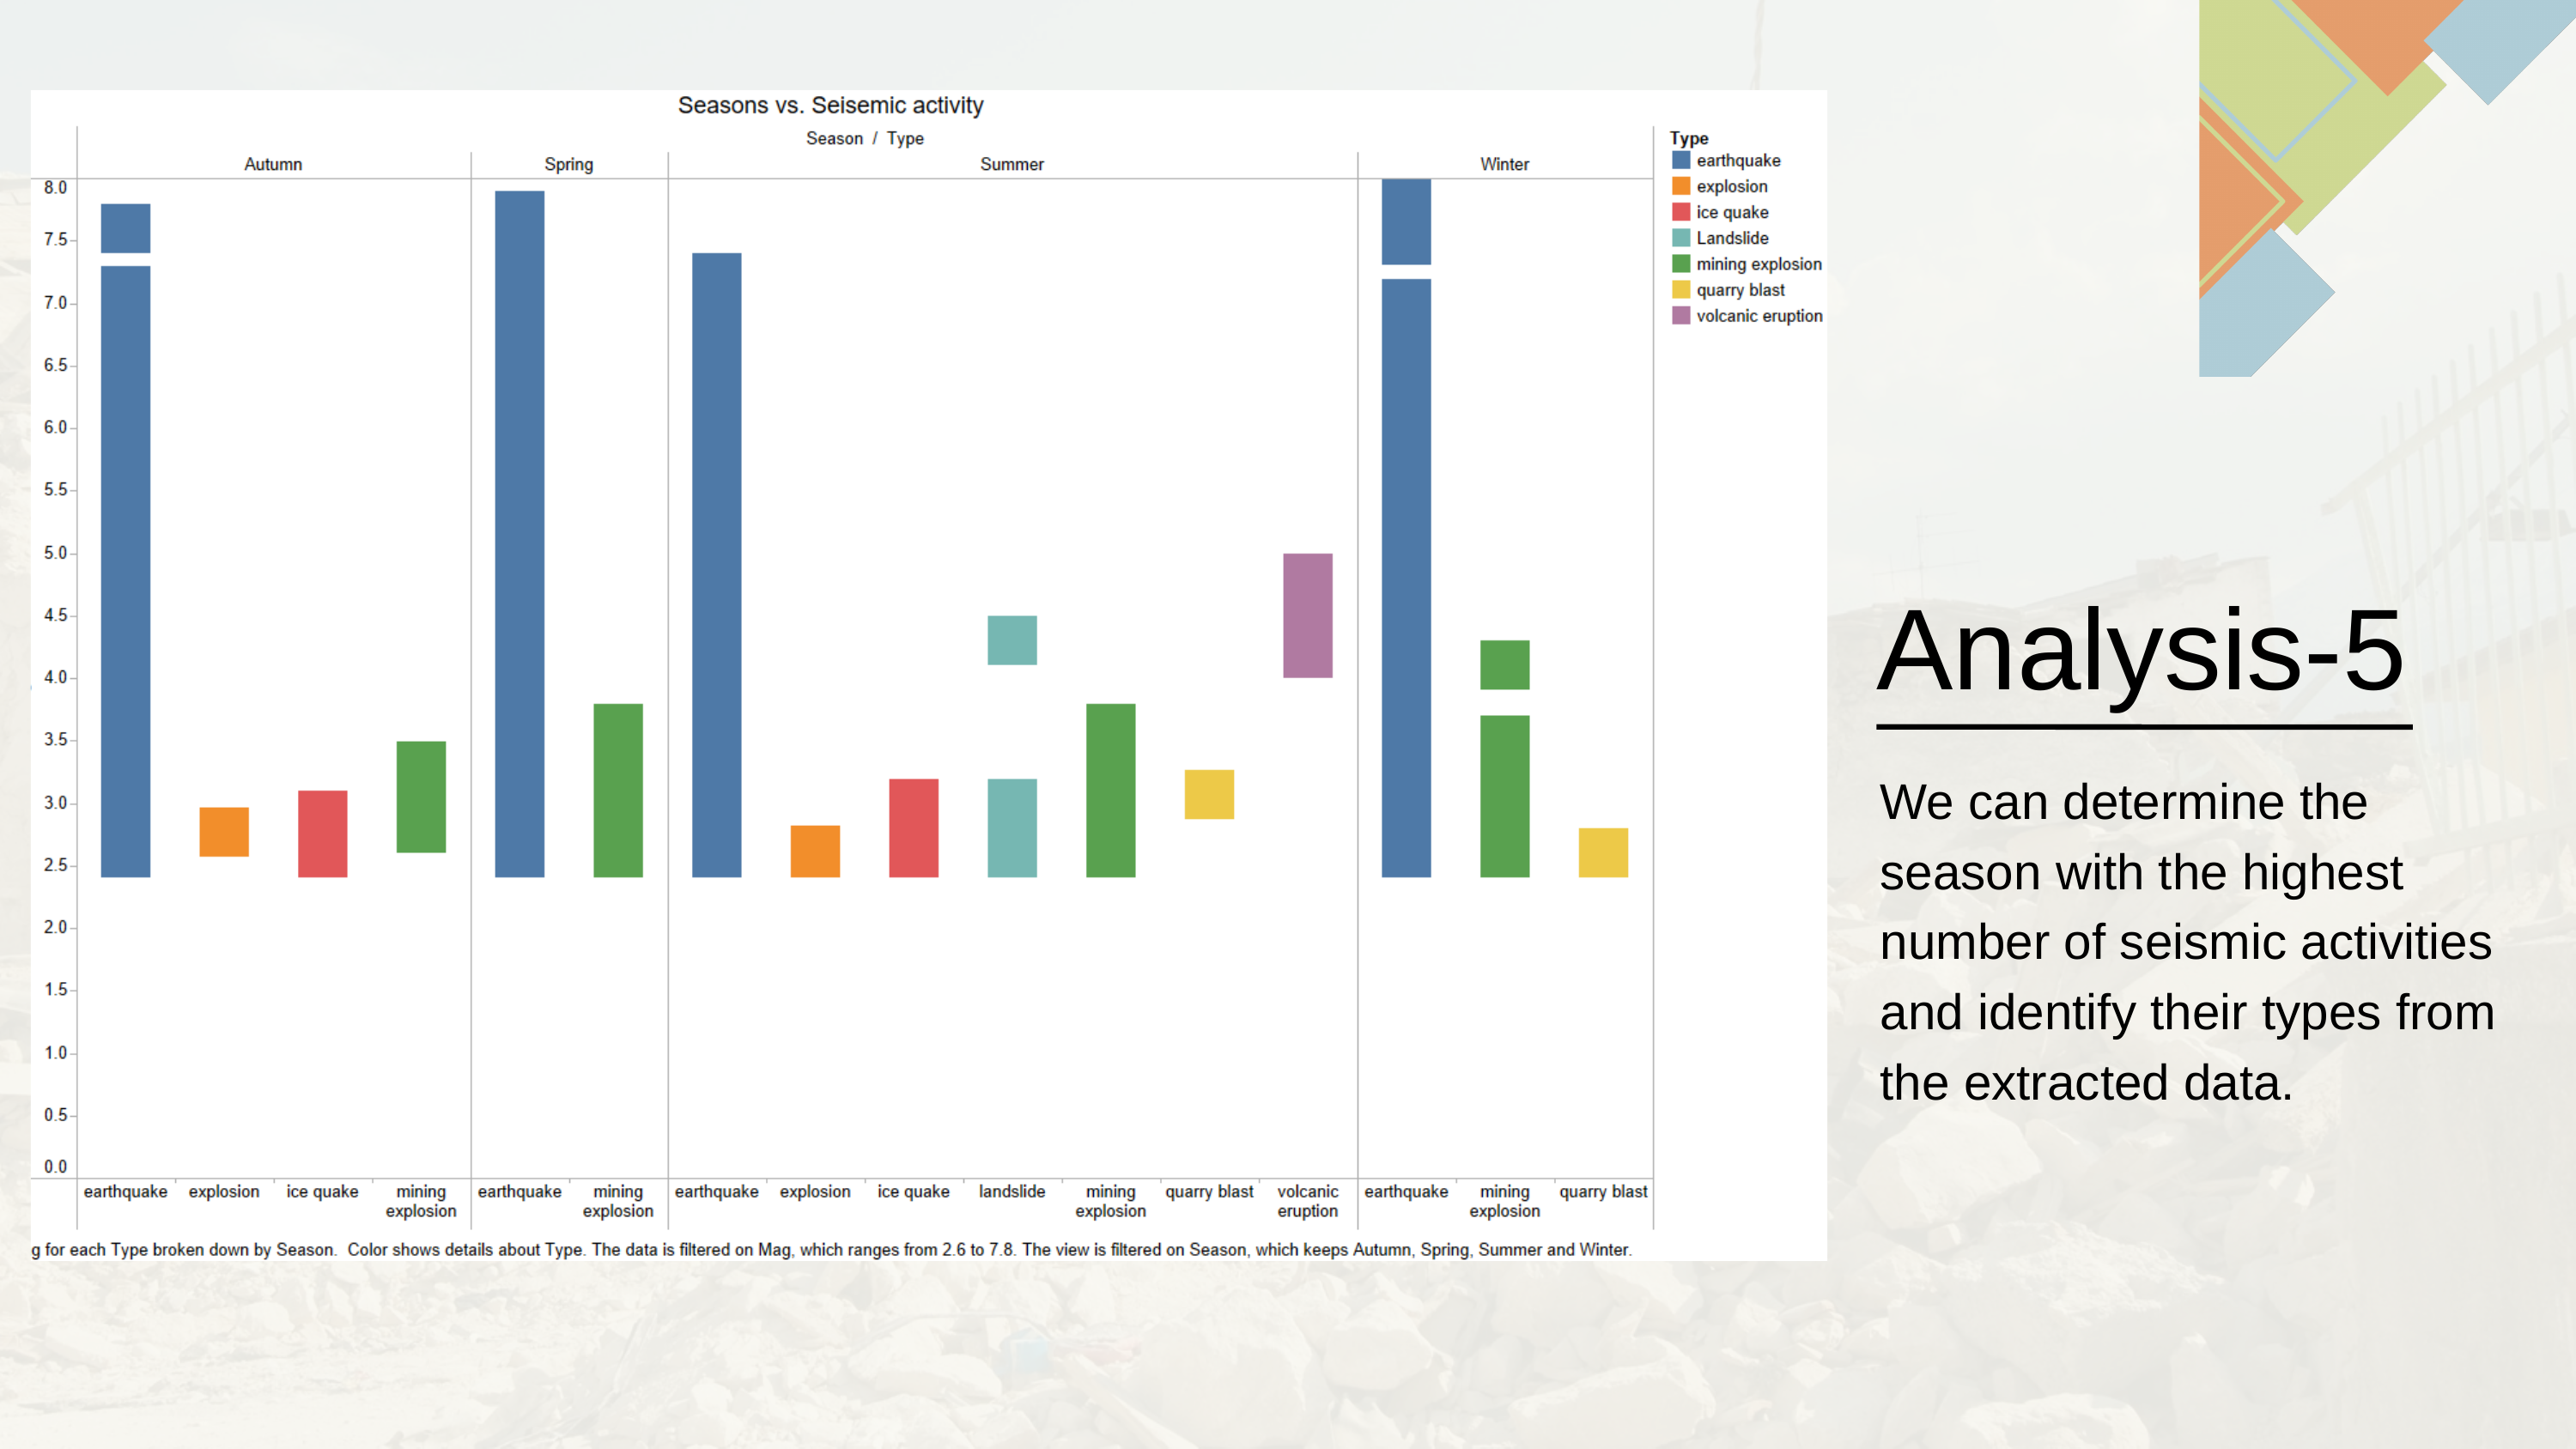

Analysis-5

We can determine the season with the highest number of seismic activities and identify their types from the extracted data.